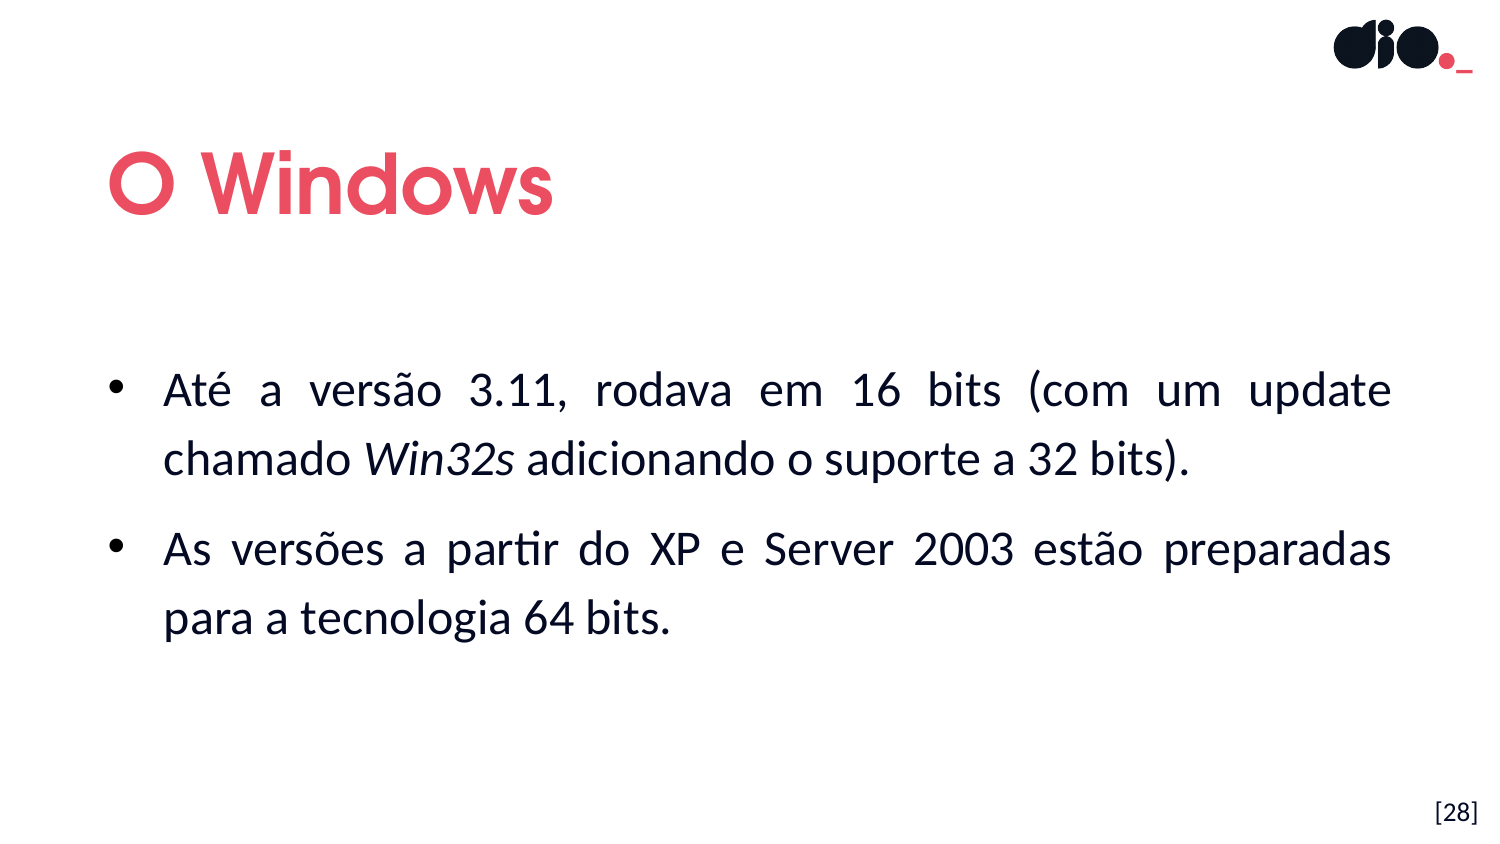

O Windows
Até a versão 3.11, rodava em 16 bits (com um update chamado Win32s adicionando o suporte a 32 bits).
As versões a partir do XP e Server 2003 estão preparadas para a tecnologia 64 bits.
[28]